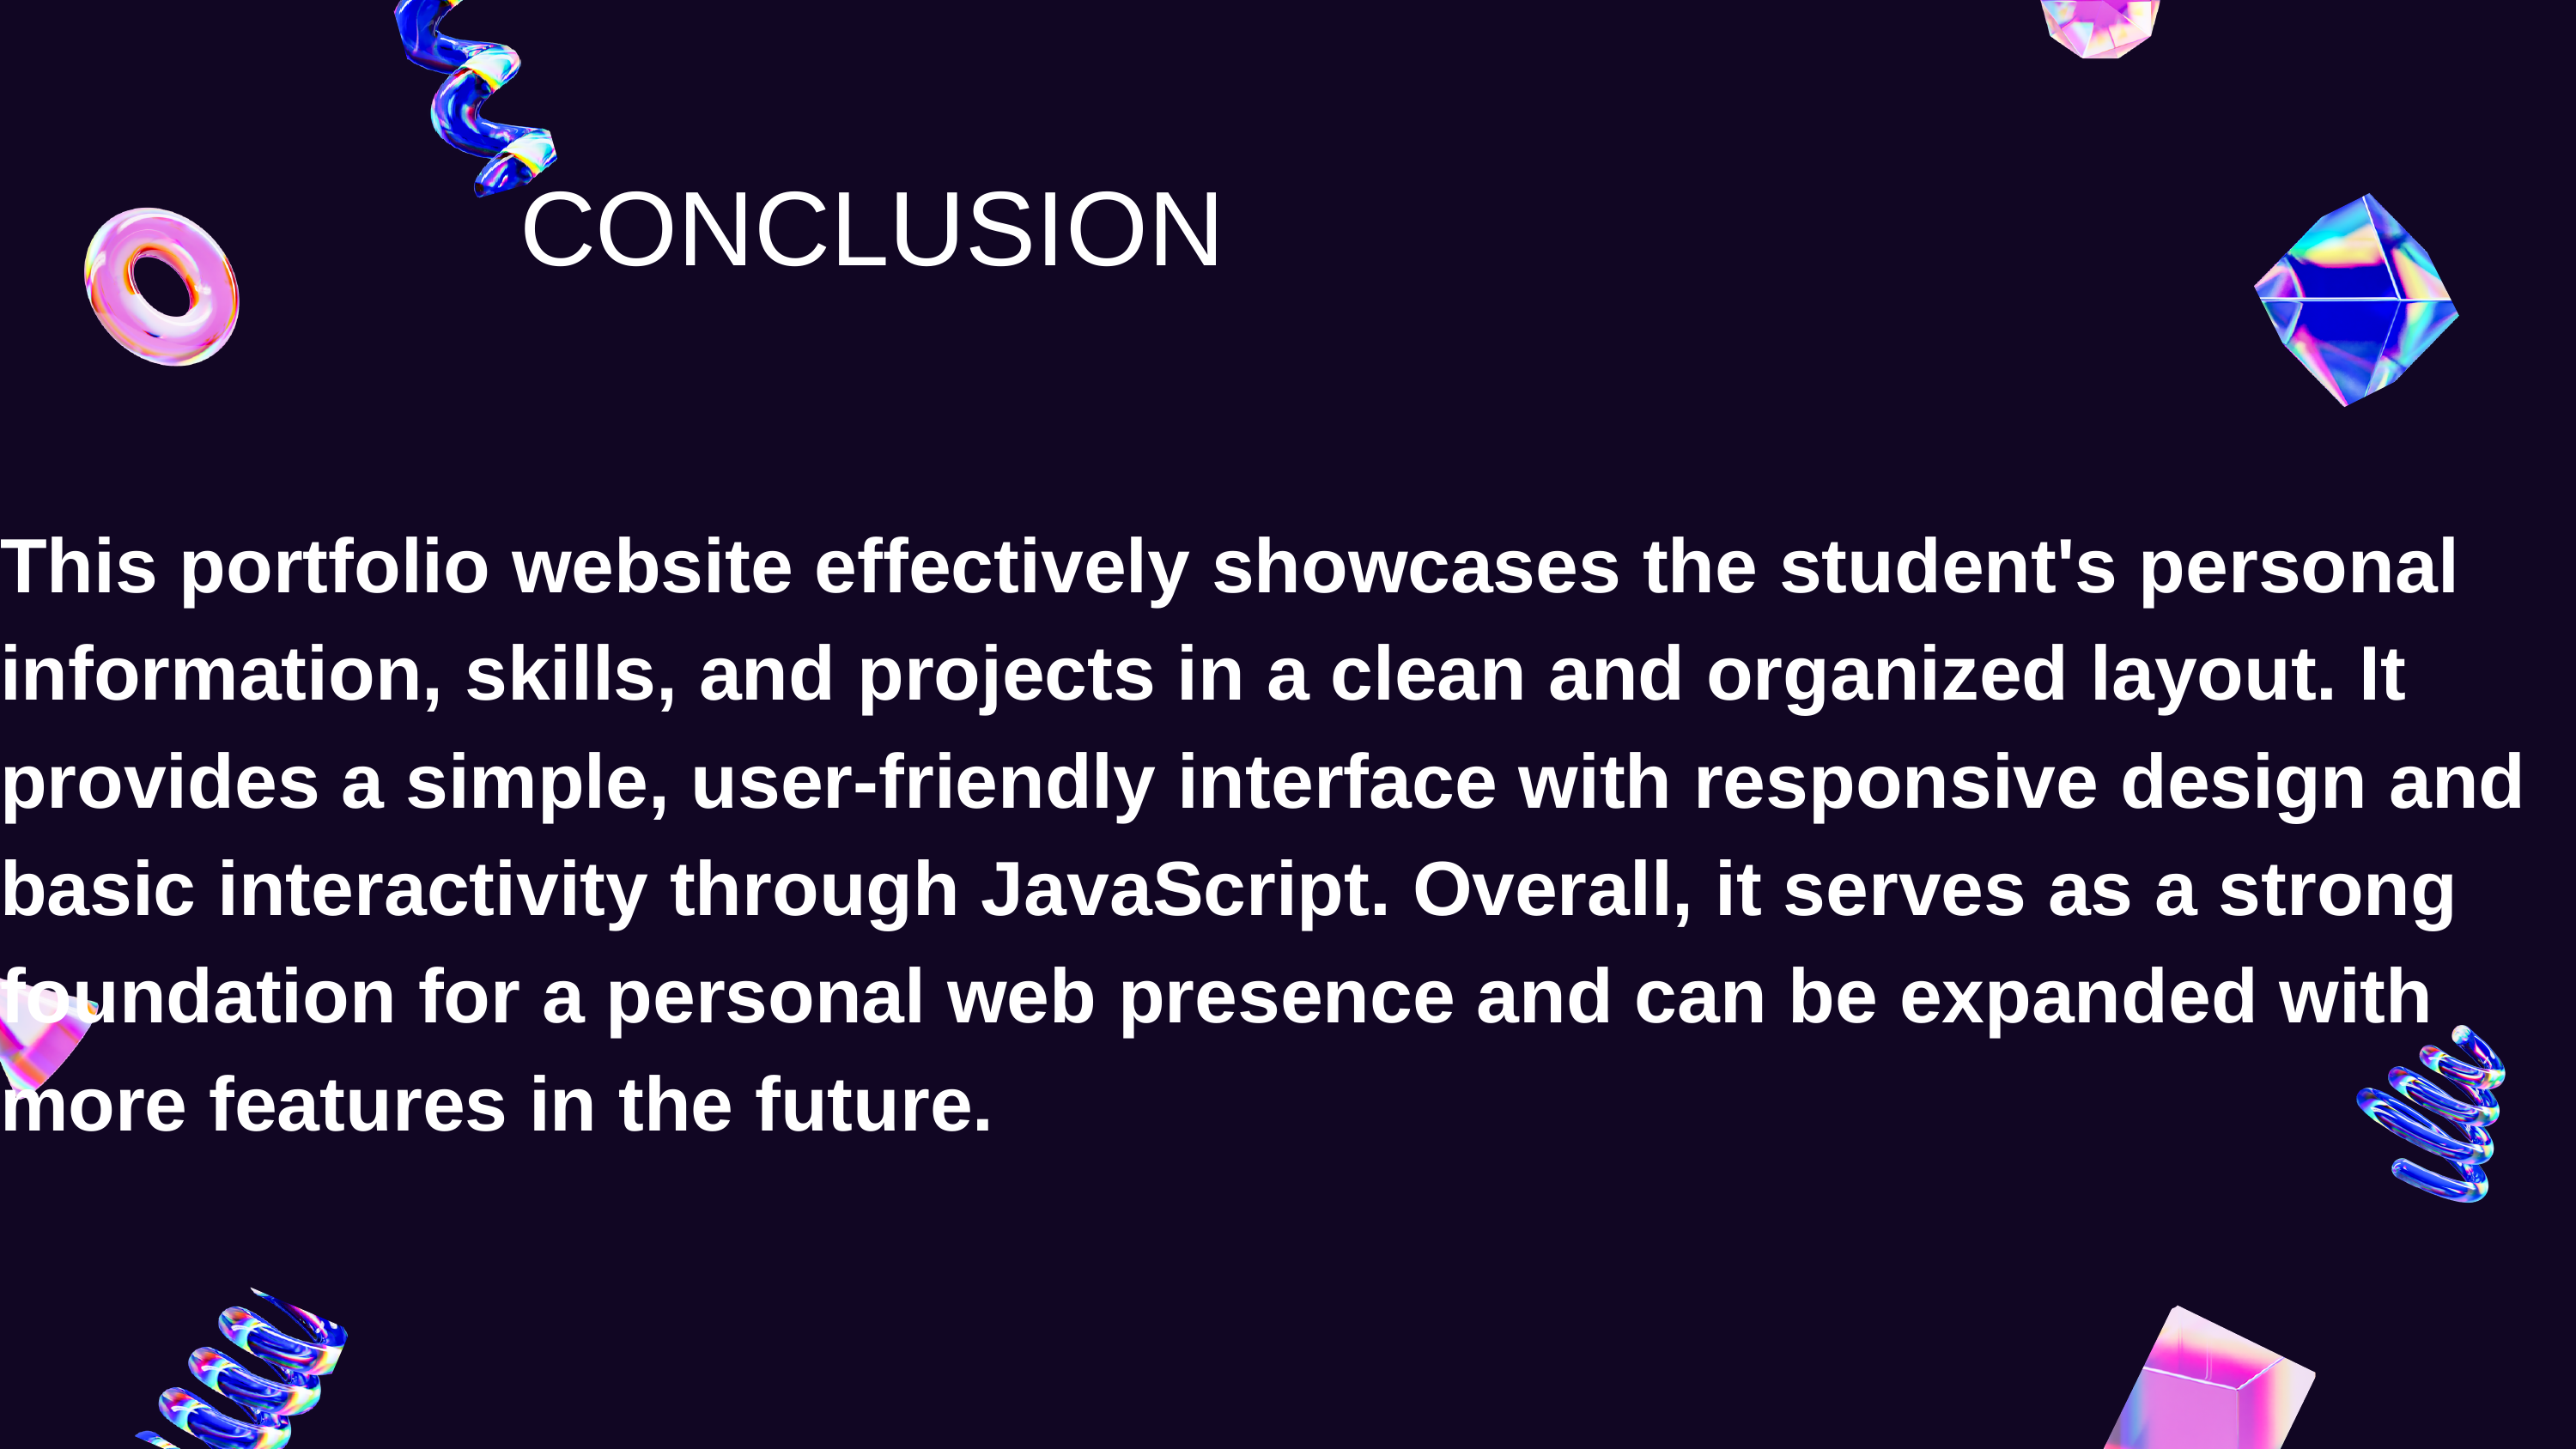

CONCLUSION

This portfolio website effectively showcases the student's personal information, skills, and projects in a clean and organized layout. It provides a simple, user-friendly interface with responsive design and basic interactivity through JavaScript. Overall, it serves as a strong foundation for a personal web presence and can be expanded with more features in the future.

g